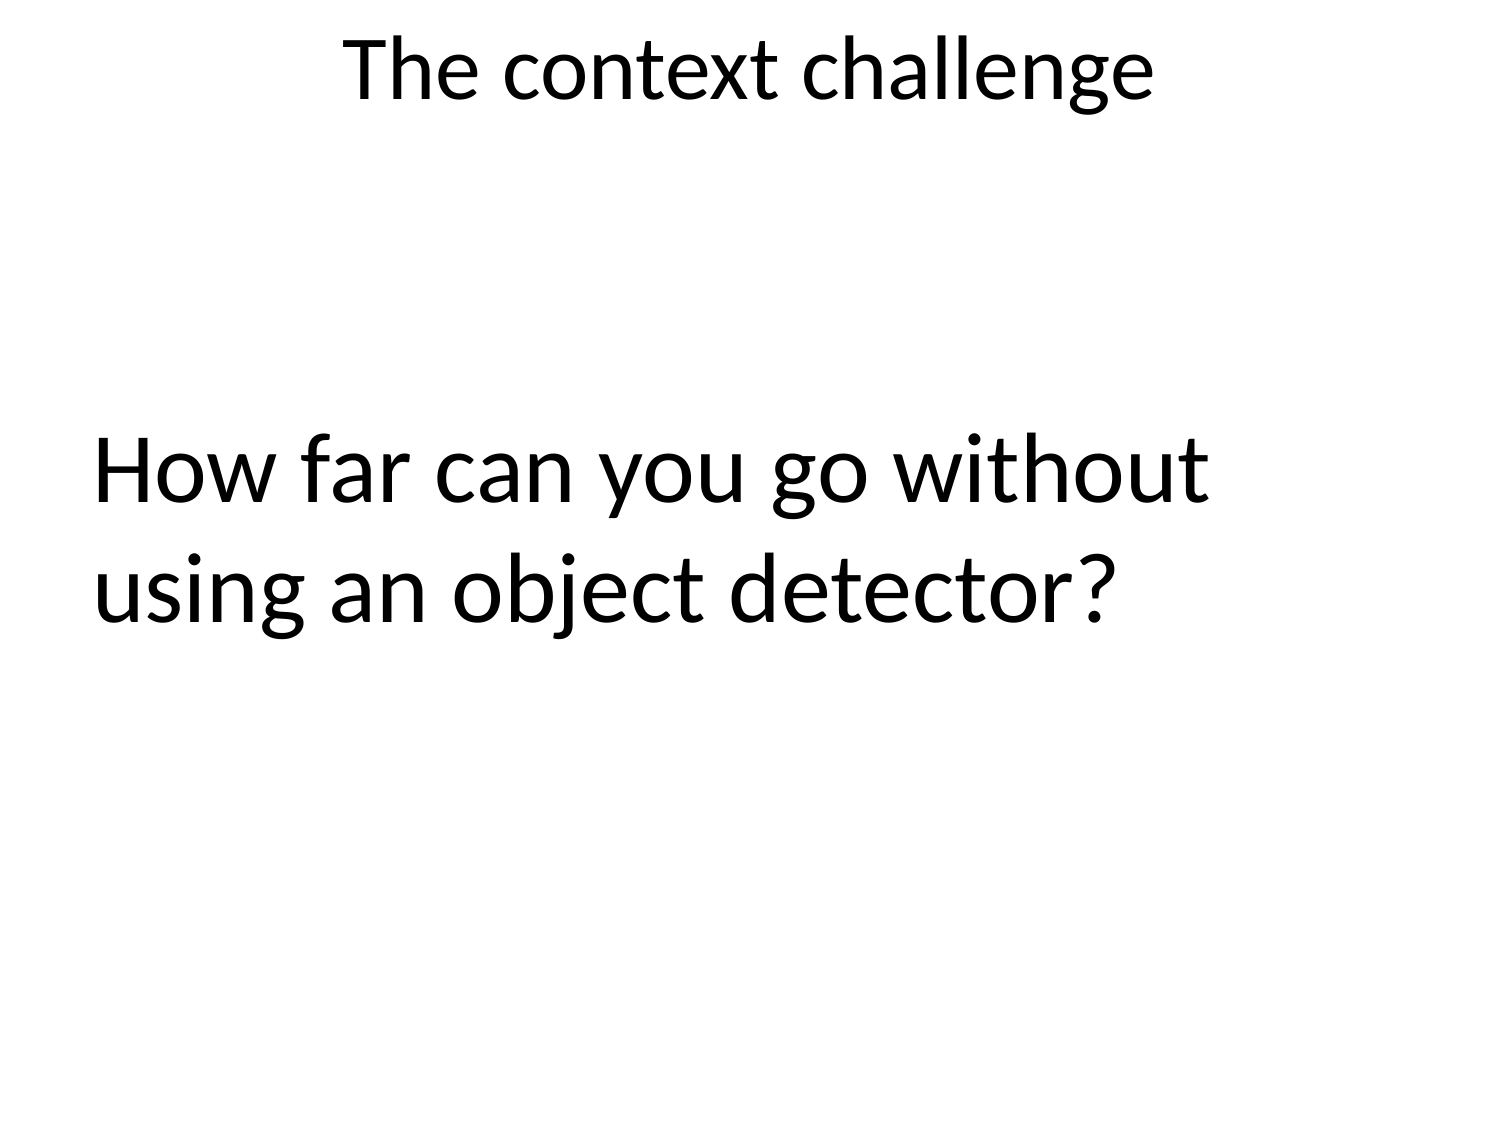

# The context challenge
How far can you go without using an object detector?